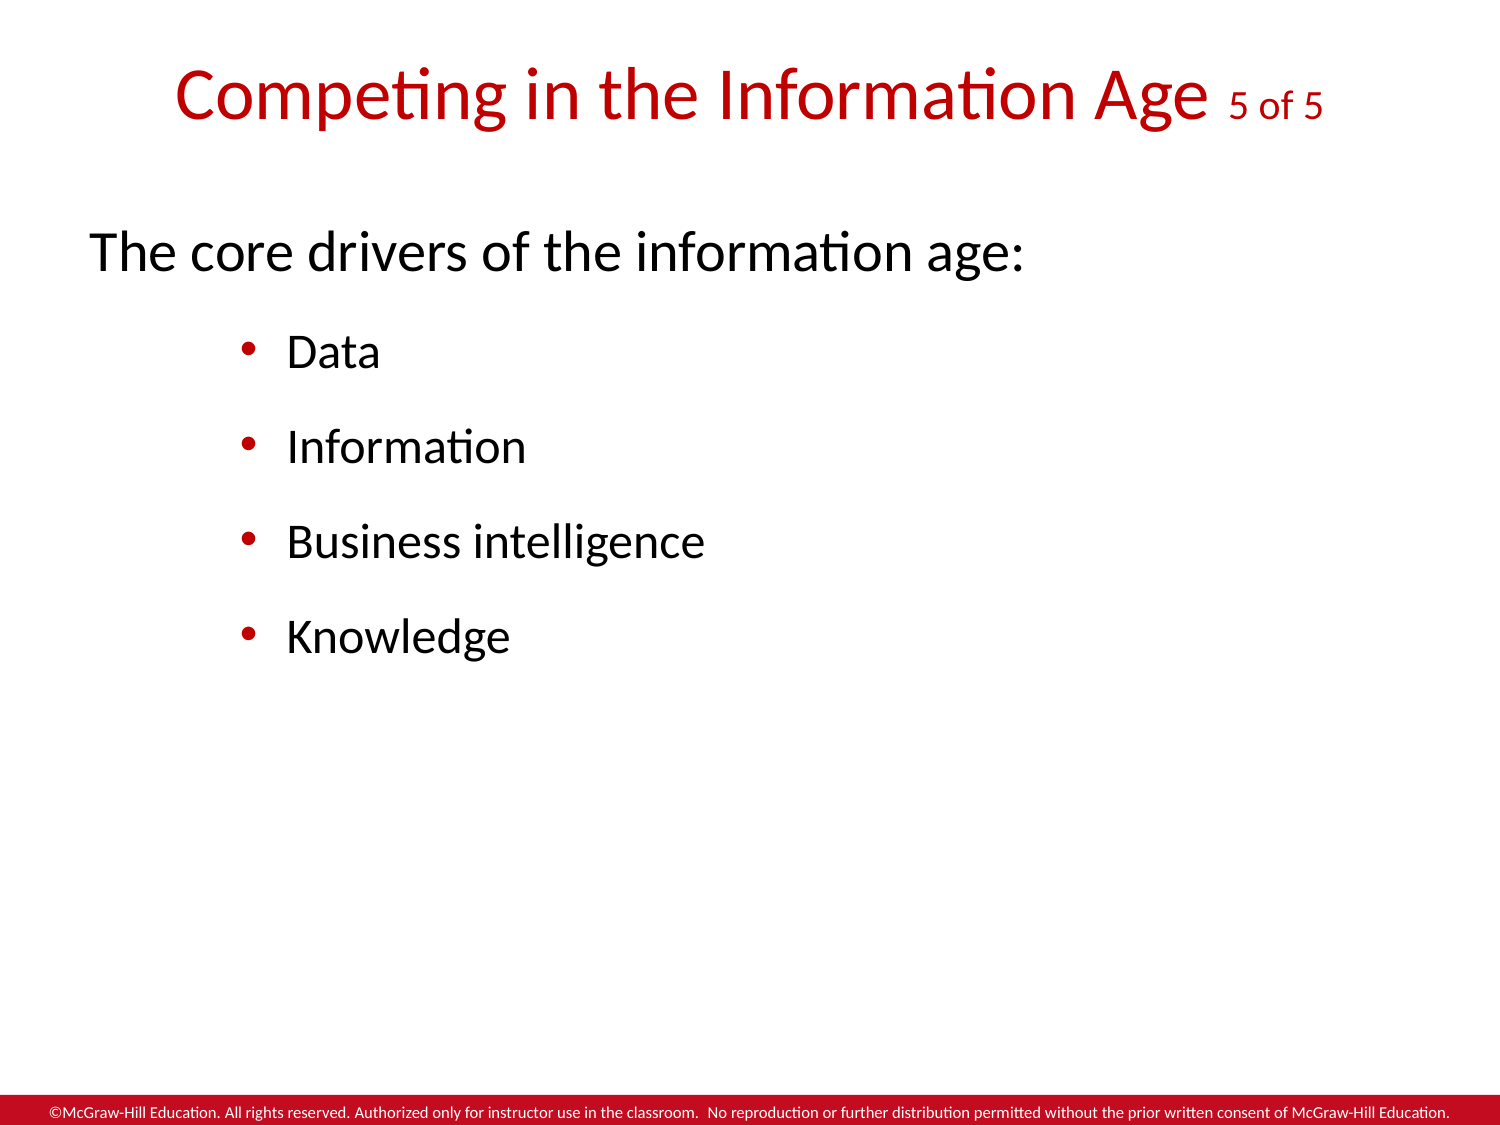

# Competing in the Information Age 5 of 5
The core drivers of the information age:
Data
Information
Business intelligence
Knowledge